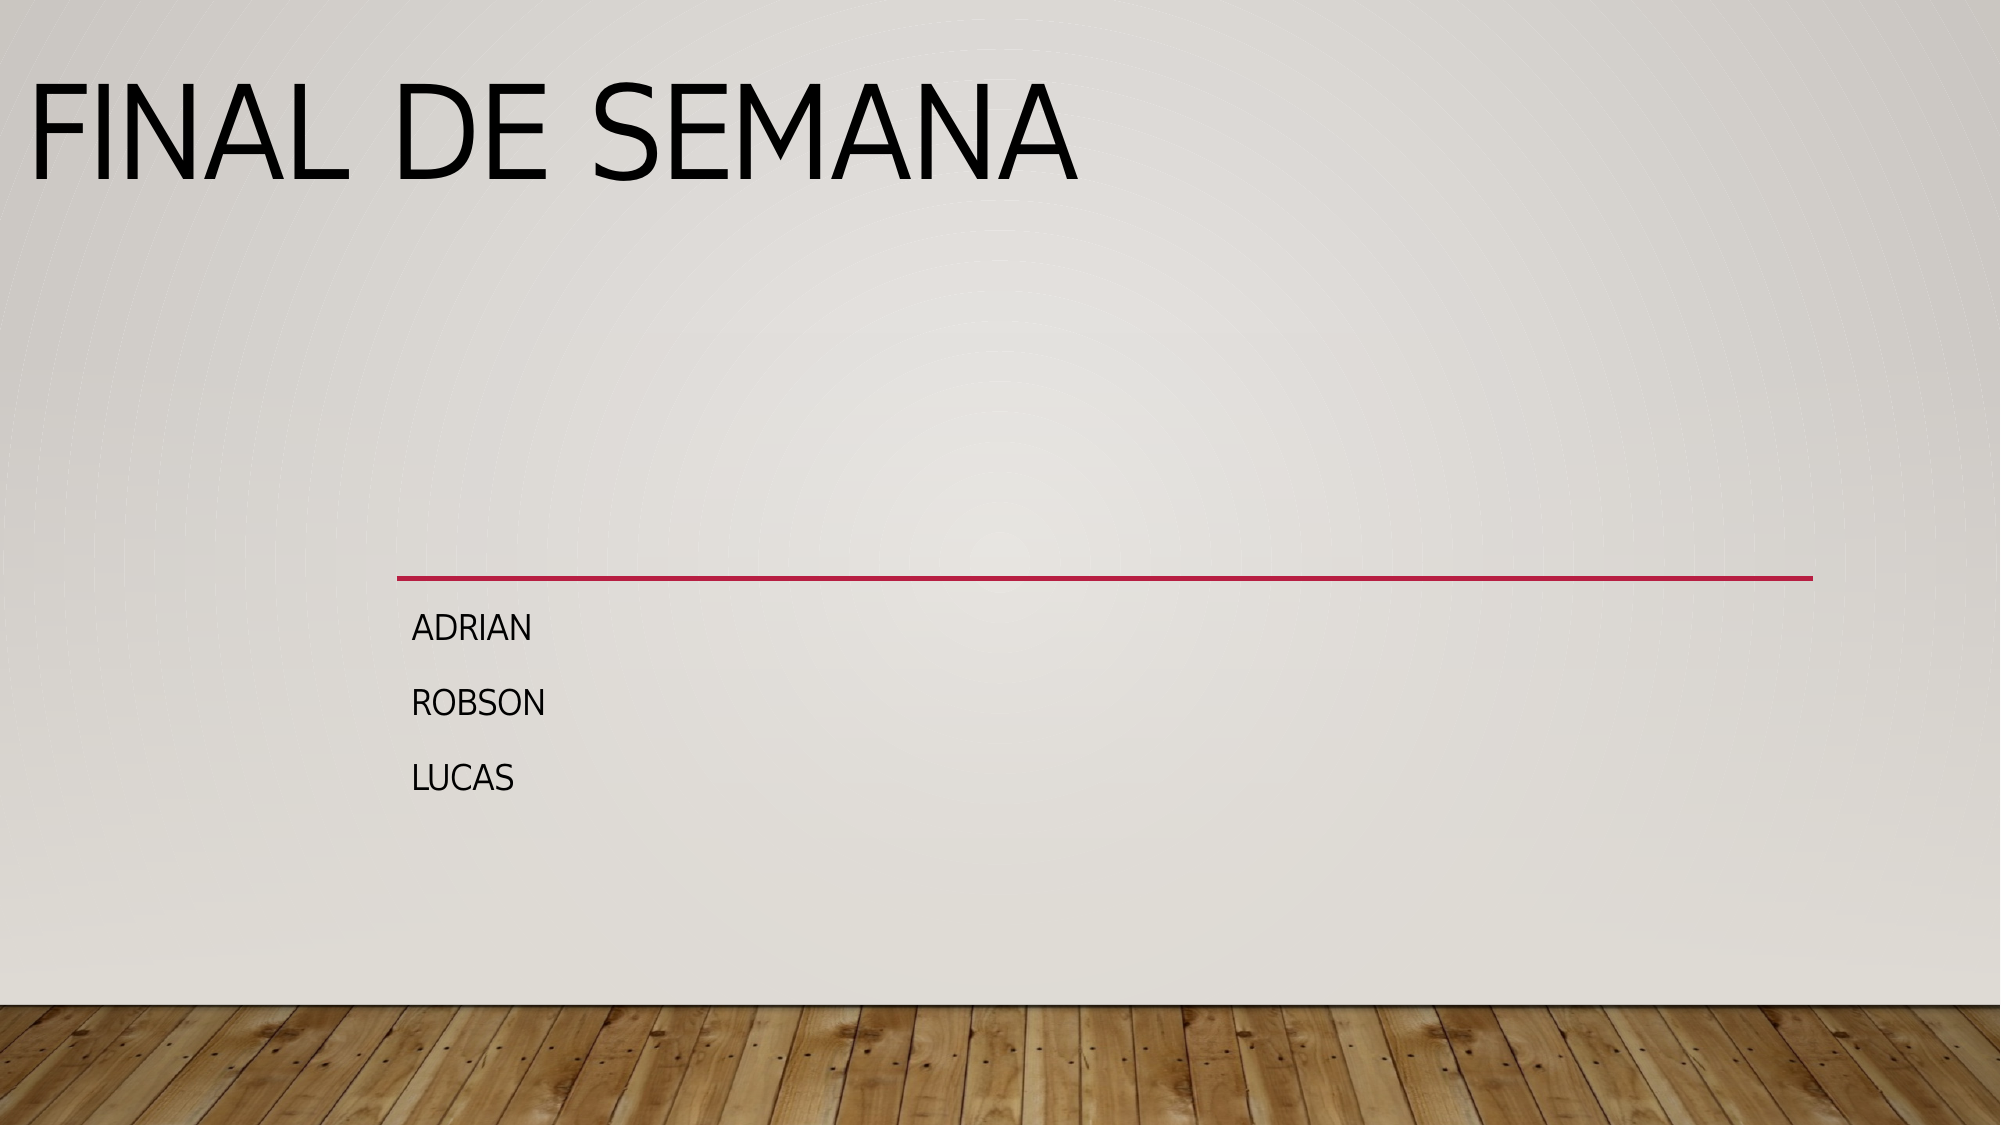

# Final de semana
Adrian
Robson
Lucas